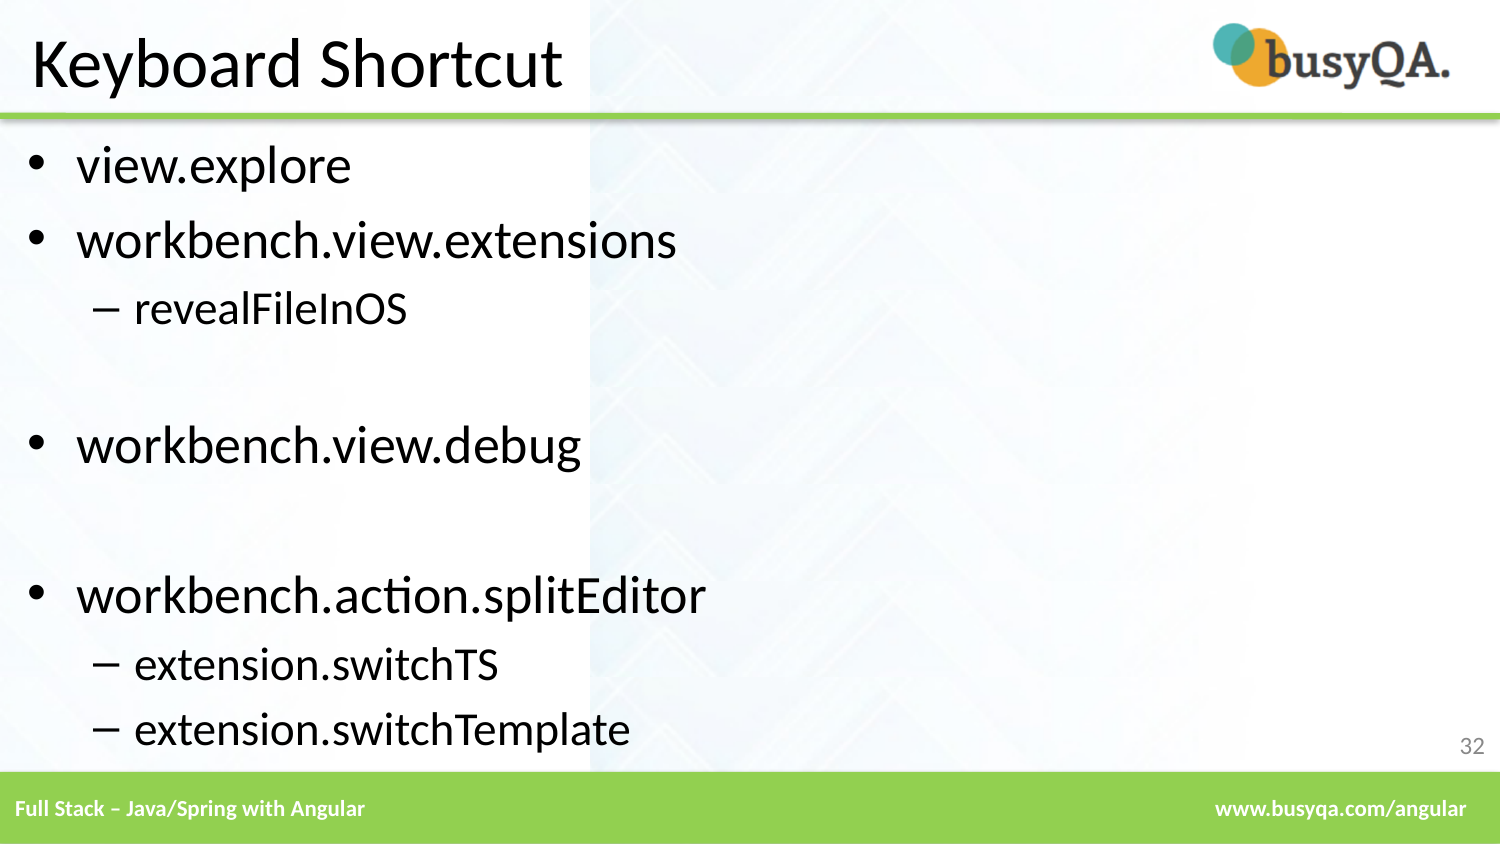

# Keyboard Shortcut
view.explore
workbench.view.extensions
revealFileInOS

workbench.view.debug

workbench.action.splitEditor
extension.switchTS
extension.switchTemplate